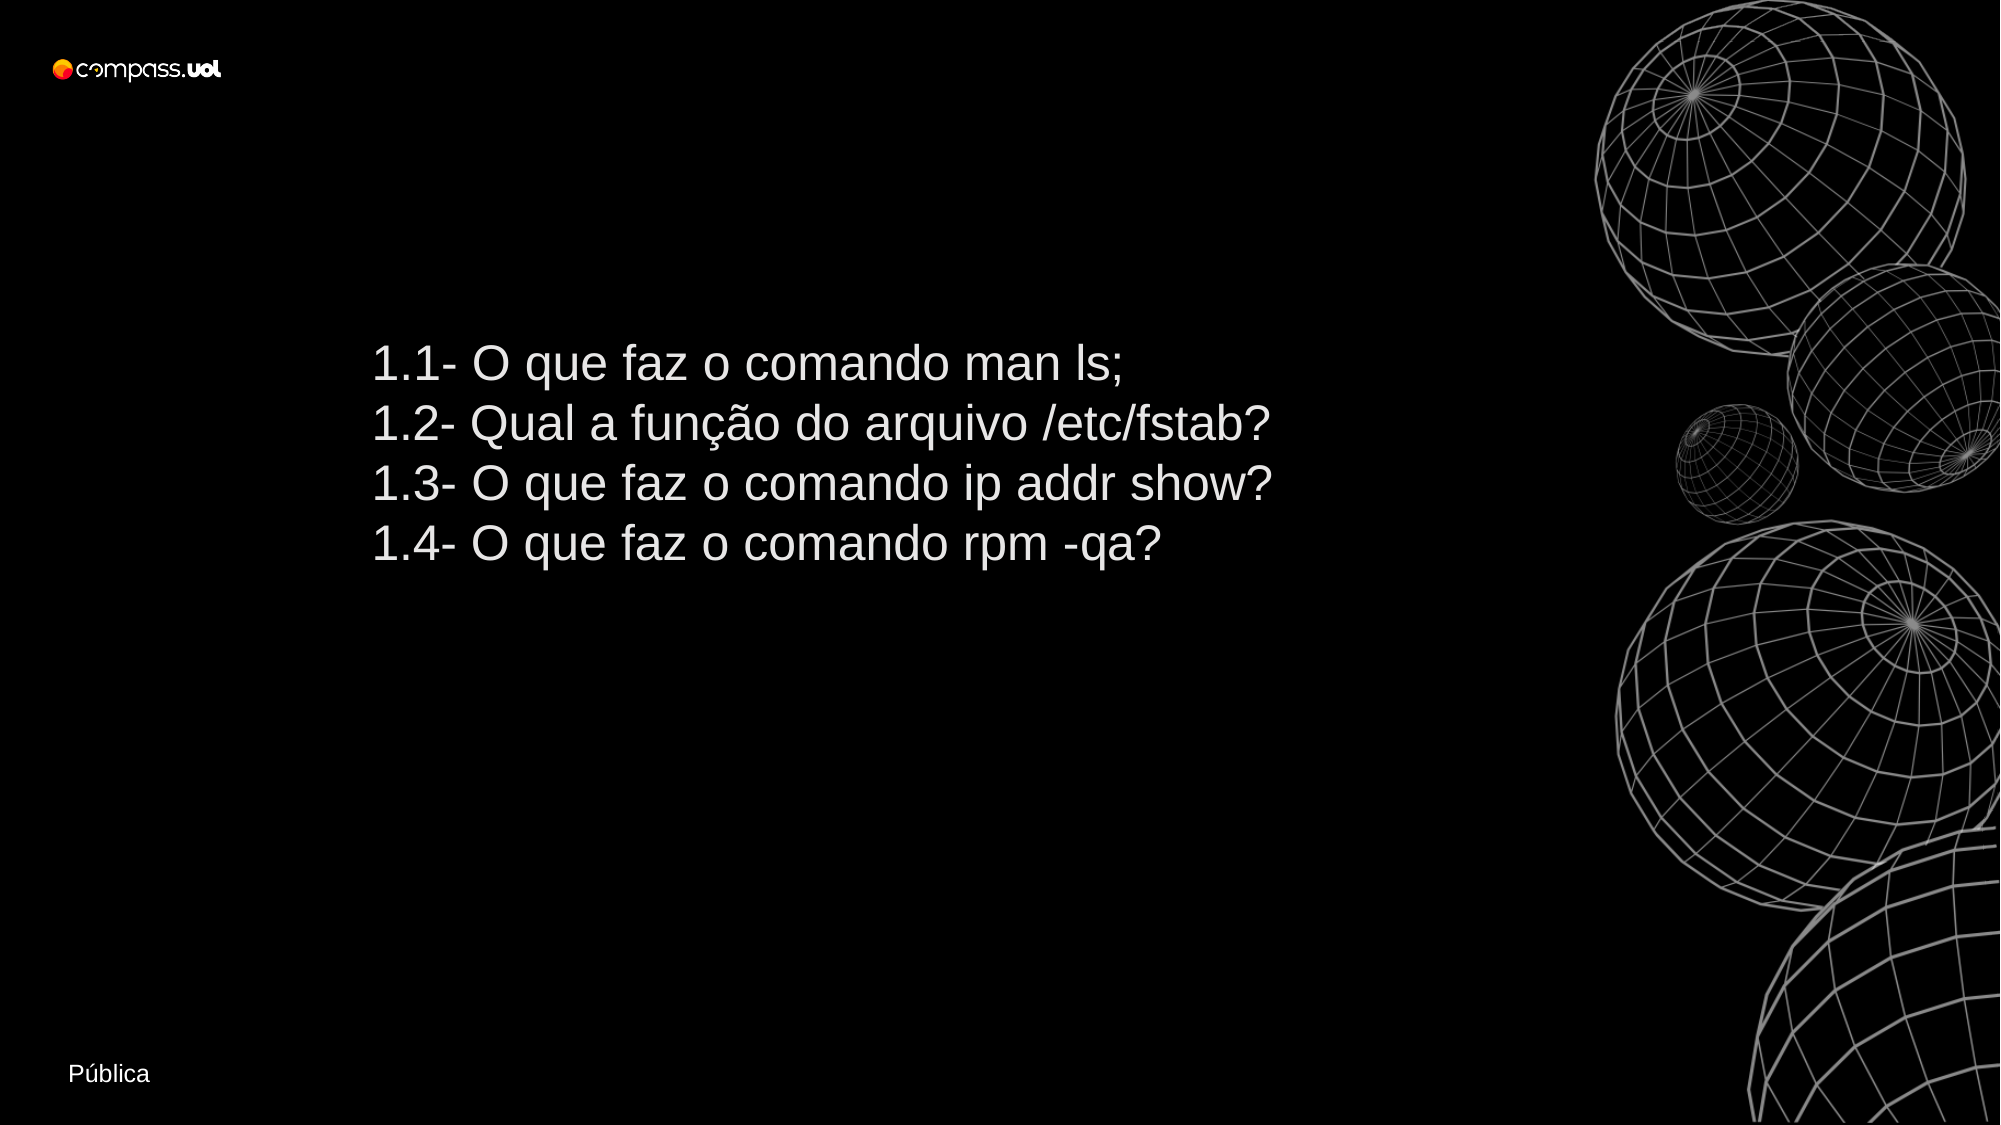

1.1- O que faz o comando man ls;
1.2- Qual a função do arquivo /etc/fstab?
1.3- O que faz o comando ip addr show?
1.4- O que faz o comando rpm -qa?

Pública